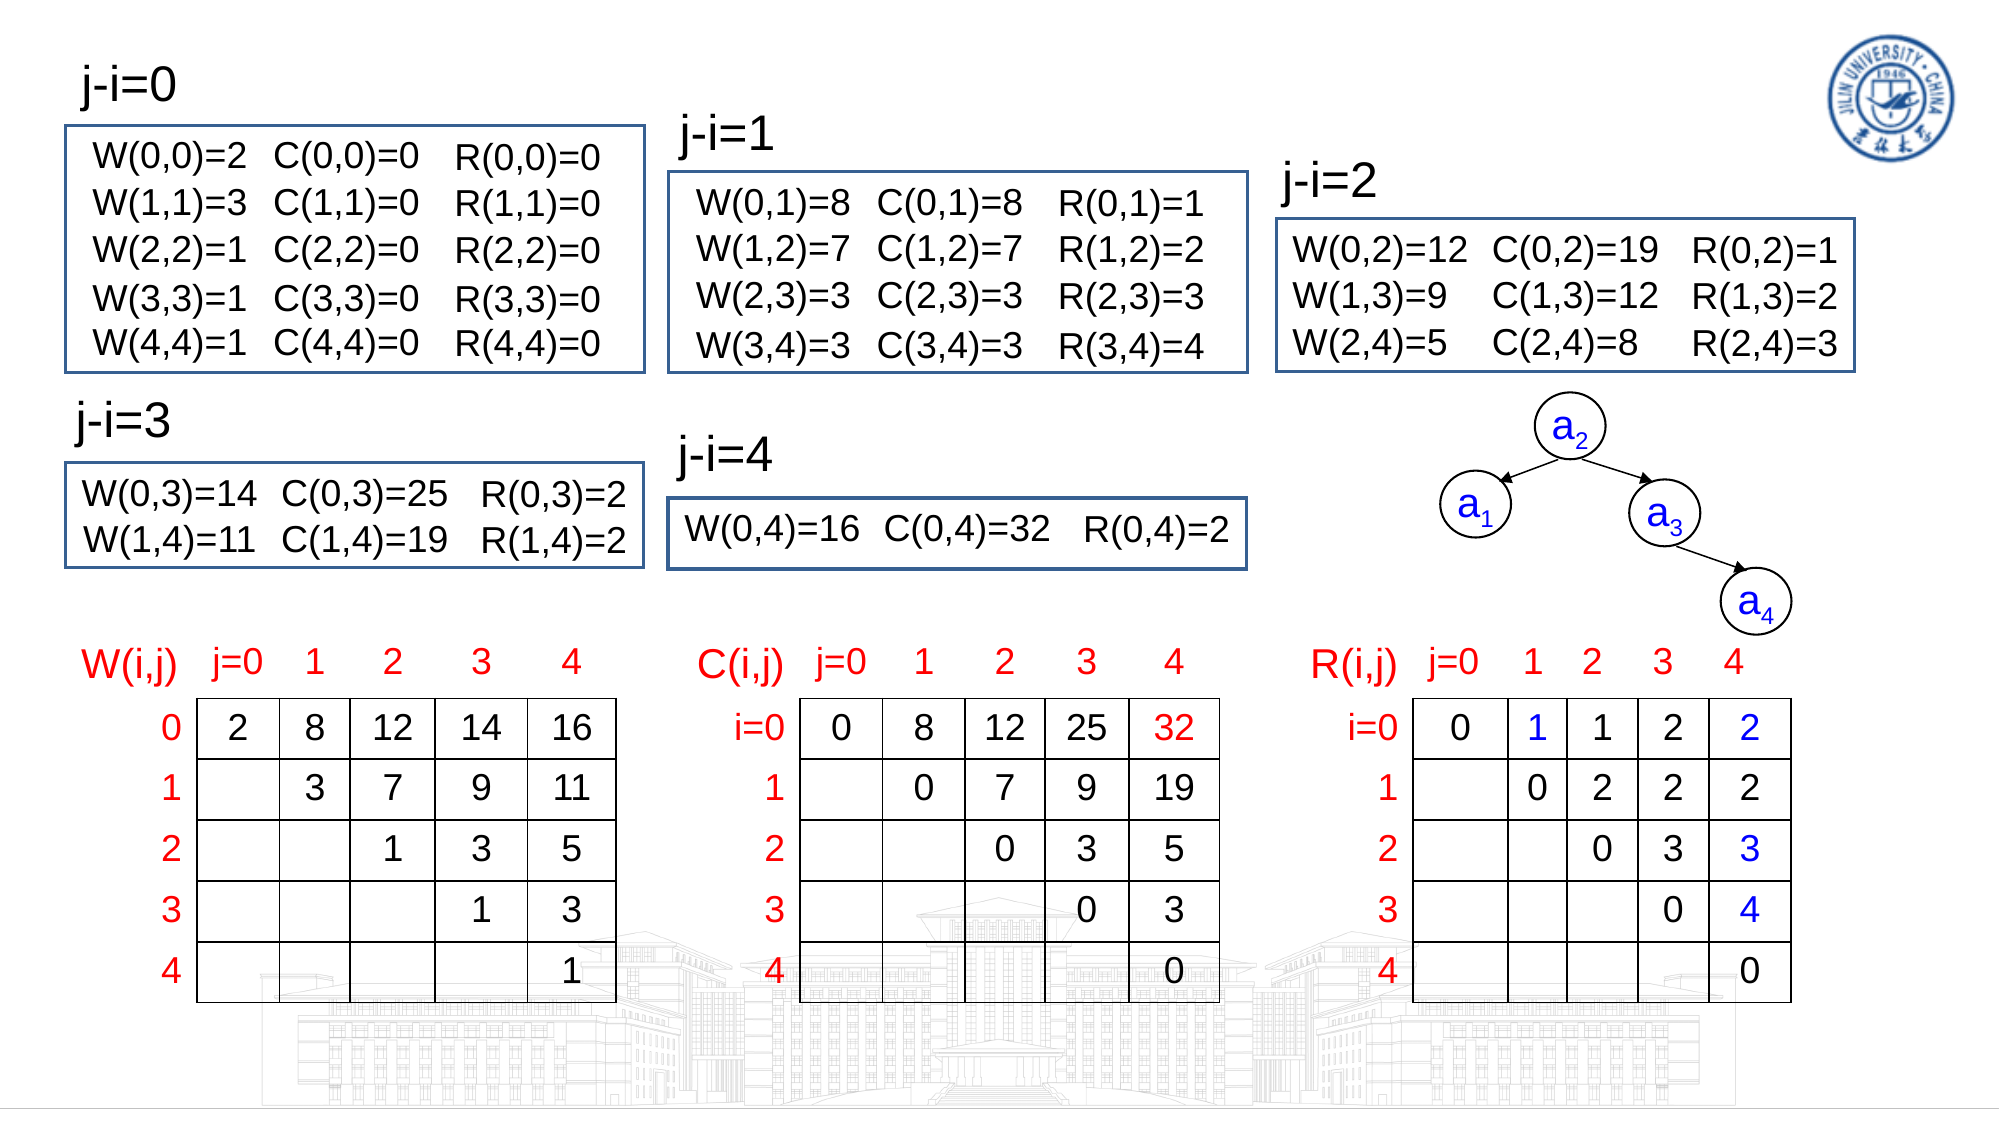

j-i=0
j-i=1
W(0,0)=2
C(0,0)=0

R(0,0)=0
W(1,1)=3
C(1,1)=0
R(1,1)=0
W(2,2)=1
C(2,2)=0
R(2,2)=0
W(3,3)=1
C(3,3)=0
R(3,3)=0
W(4,4)=1
C(4,4)=0
R(4,4)=0
j-i=2
W(0,1)=8
C(0,1)=8

R(0,1)=1
W(1,2)=7
C(1,2)=7
R(1,2)=2
W(2,3)=3
C(2,3)=3
R(2,3)=3
W(3,4)=3
C(3,4)=3
R(3,4)=4
W(0,2)=12
C(0,2)=19

R(0,2)=1
W(1,3)=9
C(1,3)=12
R(1,3)=2
W(2,4)=5
C(2,4)=8
R(2,4)=3
j-i=3
a2

a1
a3

a4
j-i=4
W(0,3)=14
C(0,3)=25

R(0,3)=2
W(1,4)=11
C(1,4)=19
R(1,4)=2
W(0,4)=16
C(0,4)=32

R(0,4)=2
| W(i,j) | j=0 | 1 | 2 | 3 | 4 |
| --- | --- | --- | --- | --- | --- |
| 0 | 2 | 8 | 12 | 14 | 16 |
| 1 |  | 3 | 7 | 9 | 11 |
| 2 |  |  | 1 | 3 | 5 |
| 3 |  |  |  | 1 | 3 |
| 4 |  |  |  |  | 1 |
| C(i,j) | j=0 | 1 | 2 | 3 | 4 |
| --- | --- | --- | --- | --- | --- |
| i=0 | 0 | 8 | 12 | 25 | 32 |
| 1 |  | 0 | 7 | 9 | 19 |
| 2 |  |  | 0 | 3 | 5 |
| 3 |  |  |  | 0 | 3 |
| 4 |  |  |  |  | 0 |
| R(i,j) | j=0 | 1 | 2 | 3 | 4 |
| --- | --- | --- | --- | --- | --- |
| i=0 | 0 | 1 | 1 | 2 | 2 |
| 1 |  | 0 | 2 | 2 | 2 |
| 2 |  |  | 0 | 3 | 3 |
| 3 |  |  |  | 0 | 4 |
| 4 |  |  |  |  | 0 |
84